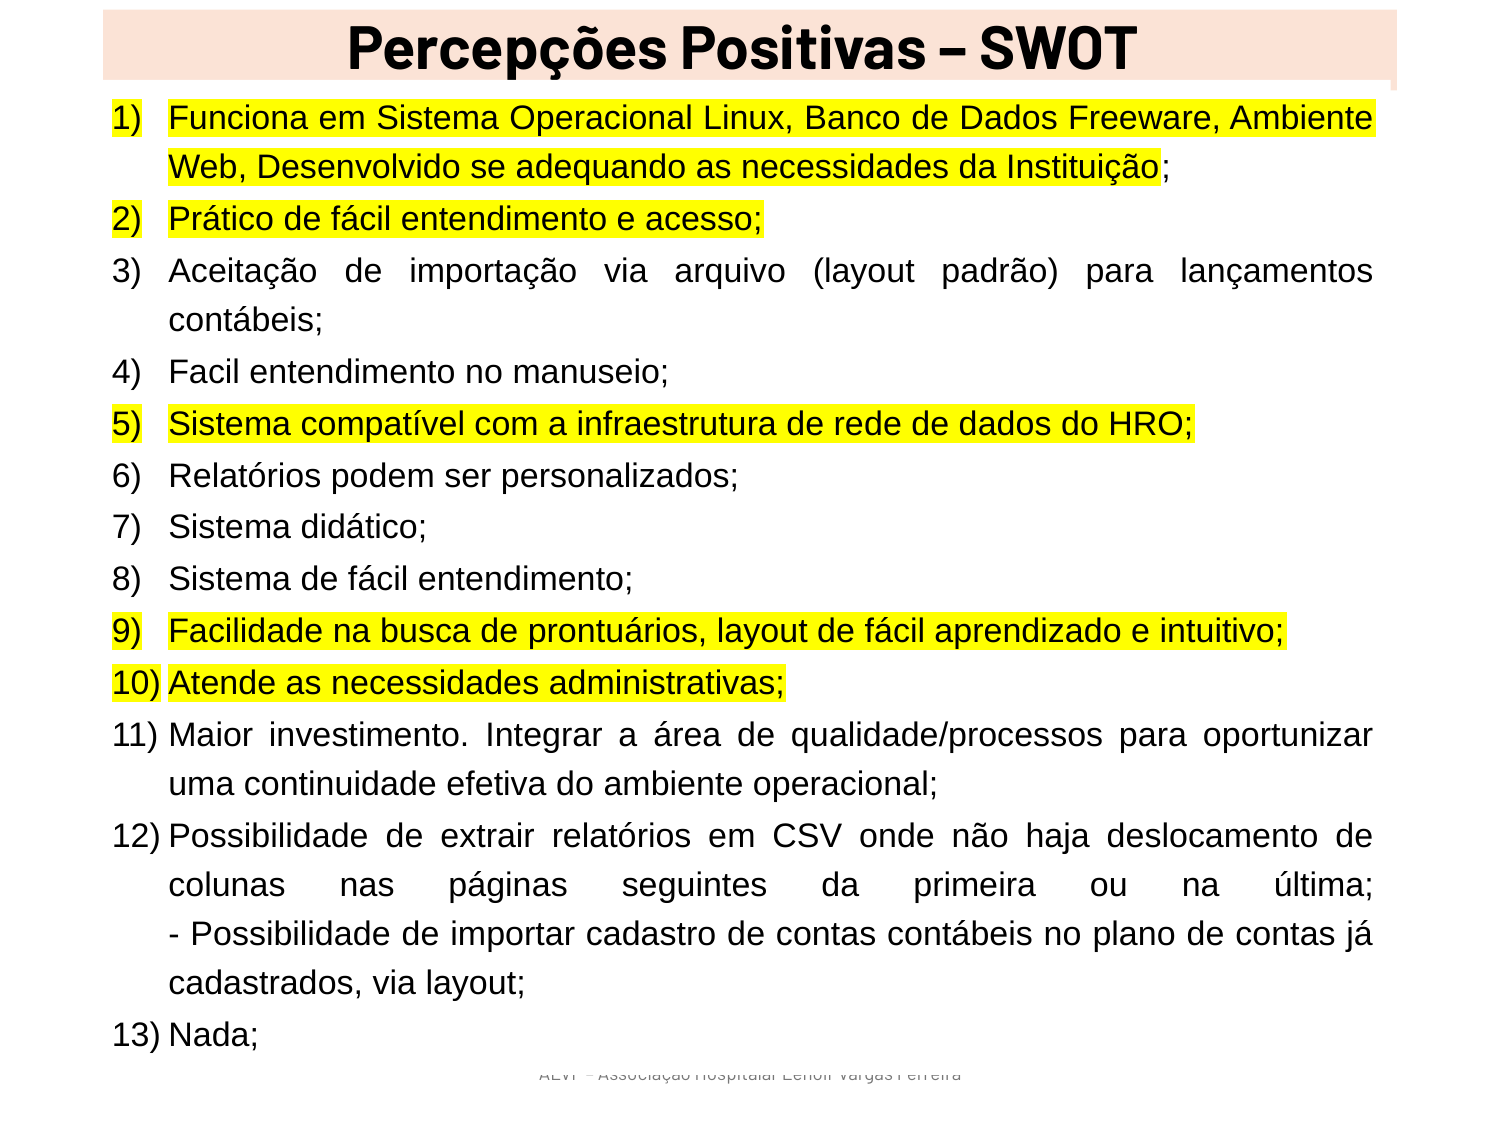

# Percepções Positivas – SWOT
Funciona em Sistema Operacional Linux, Banco de Dados Freeware, Ambiente Web, Desenvolvido se adequando as necessidades da Instituição;
Prático de fácil entendimento e acesso;
Aceitação de importação via arquivo (layout padrão) para lançamentos contábeis;
Facil entendimento no manuseio;
Sistema compatível com a infraestrutura de rede de dados do HRO;
Relatórios podem ser personalizados;
Sistema didático;
Sistema de fácil entendimento;
Facilidade na busca de prontuários, layout de fácil aprendizado e intuitivo;
Atende as necessidades administrativas;
Maior investimento. Integrar a área de qualidade/processos para oportunizar uma continuidade efetiva do ambiente operacional;
Possibilidade de extrair relatórios em CSV onde não haja deslocamento de colunas nas páginas seguintes da primeira ou na última;
- Possibilidade de importar cadastro de contas contábeis no plano de contas já cadastrados, via layout;
Nada;

ALVF – Associação Hospitalar Lenoir Vargas Ferreira